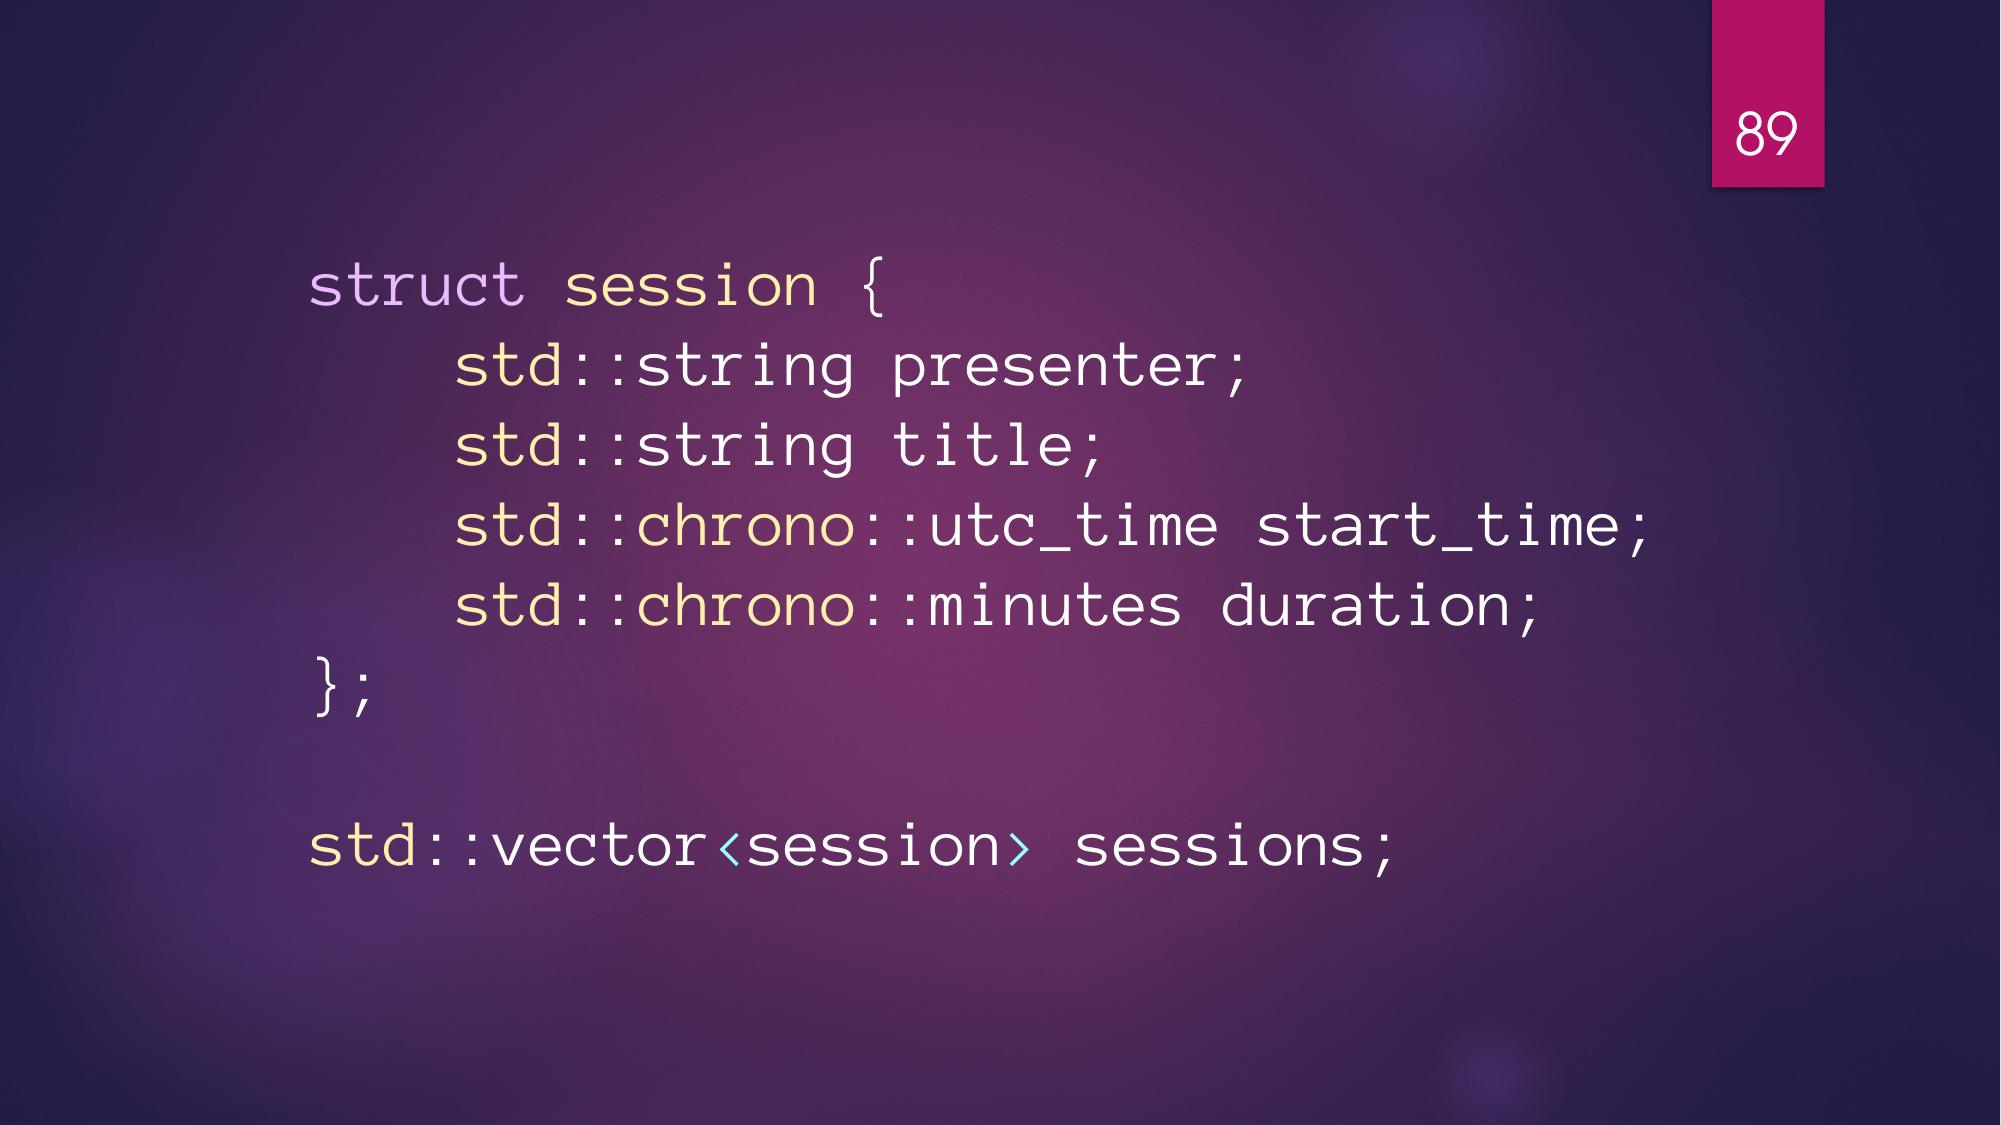

89
struct session {
    std::string presenter;
    std::string title;
    std::chrono::utc_time start_time;
    std::chrono::minutes duration;
};
std::vector<session> sessions;